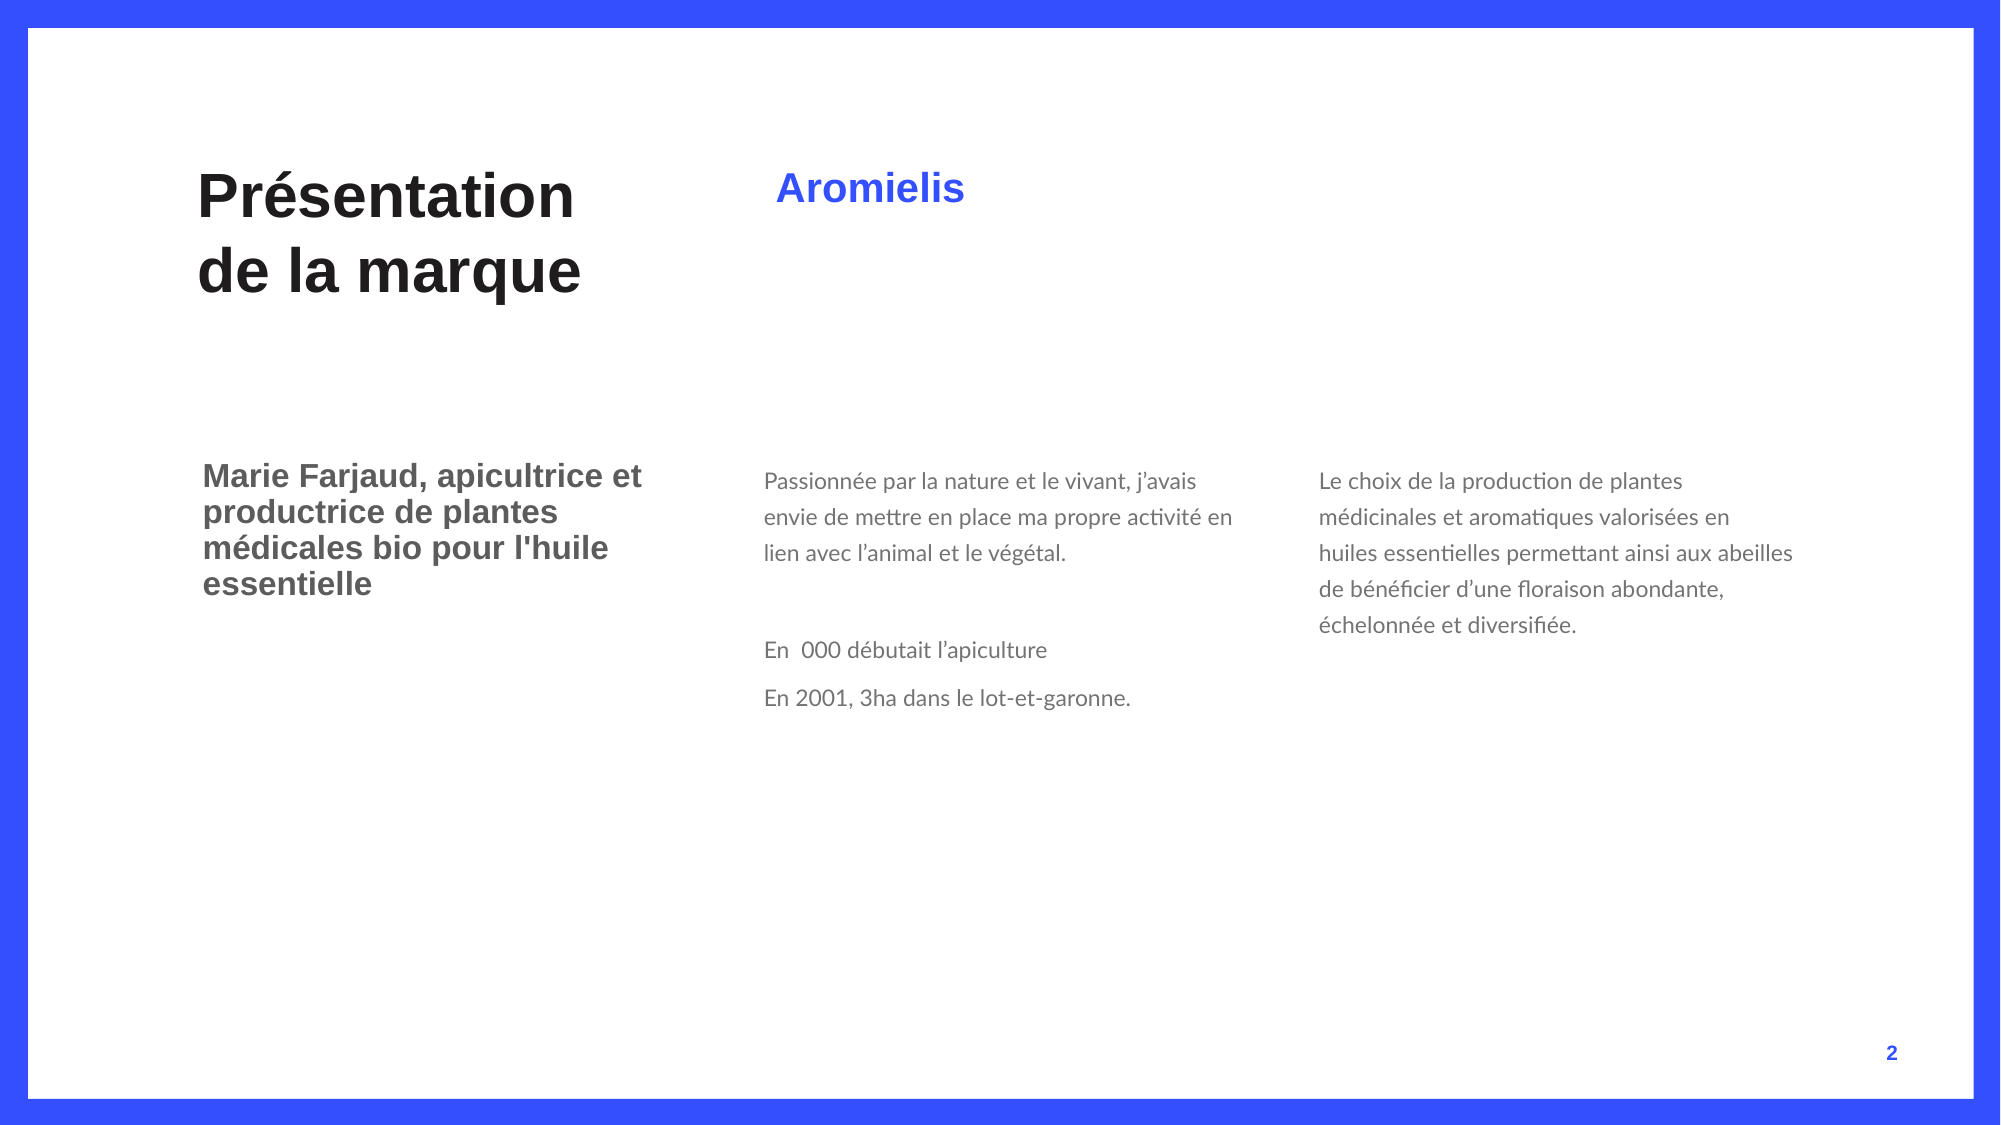

# Présentation de la marque
Aromielis
Marie Farjaud, apicultrice et productrice de plantes médicales bio pour l'huile essentielle
Passionnée par la nature et le vivant, j’avais envie de mettre en place ma propre activité en lien avec l’animal et le végétal.

En  000 débutait l’apiculture
En 2001, 3ha dans le lot-et-garonne.
Le choix de la production de plantes médicinales et aromatiques valorisées en huiles essentielles permettant ainsi aux abeilles de bénéficier d’une floraison abondante, échelonnée et diversifiée.
2